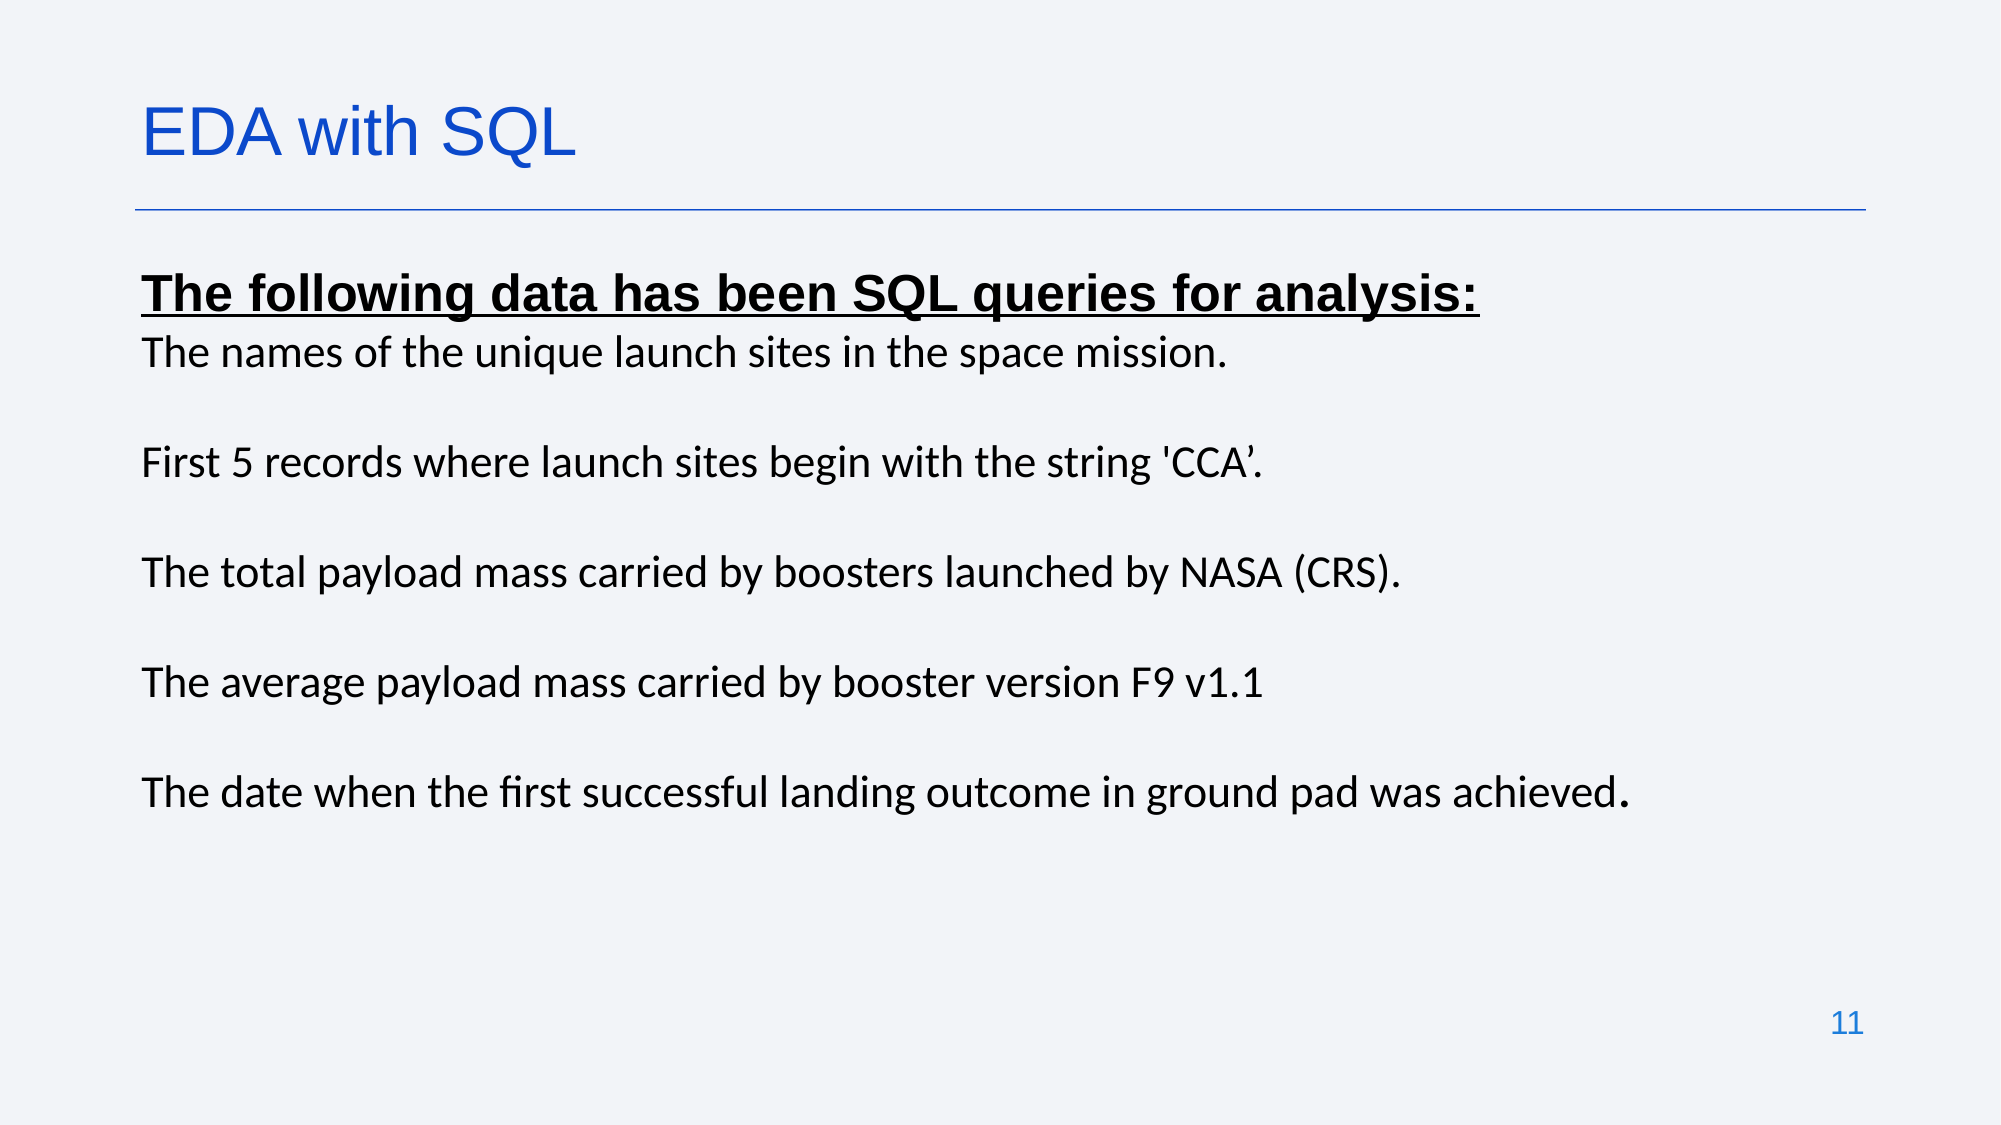

EDA with SQL
The following data has been SQL queries for analysis:
The names of the unique launch sites in the space mission.

First 5 records where launch sites begin with the string 'CCA’.

The total payload mass carried by boosters launched by NASA (CRS).

The average payload mass carried by booster version F9 v1.1

The date when the first successful landing outcome in ground pad was achieved.

11